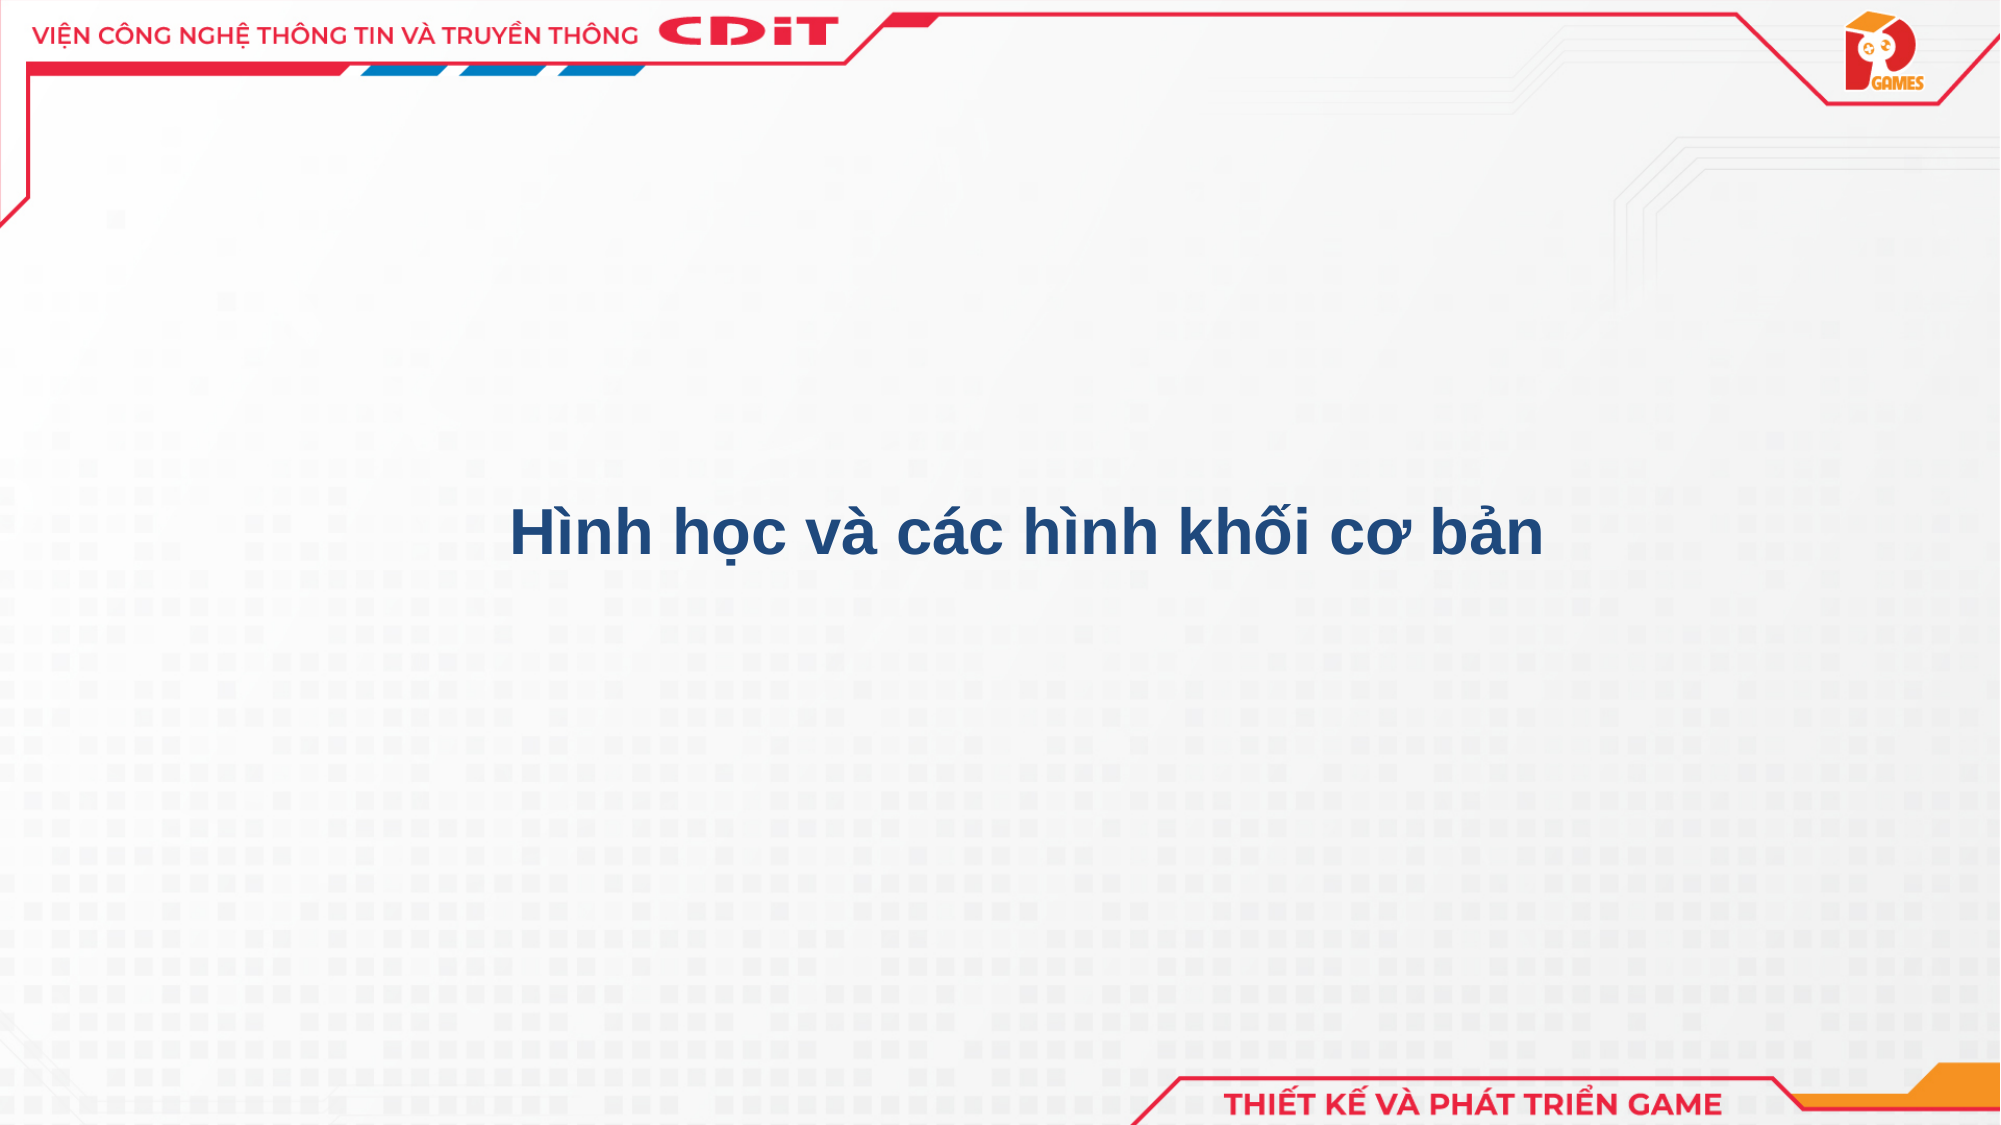

Hình học và các hình khối cơ bản